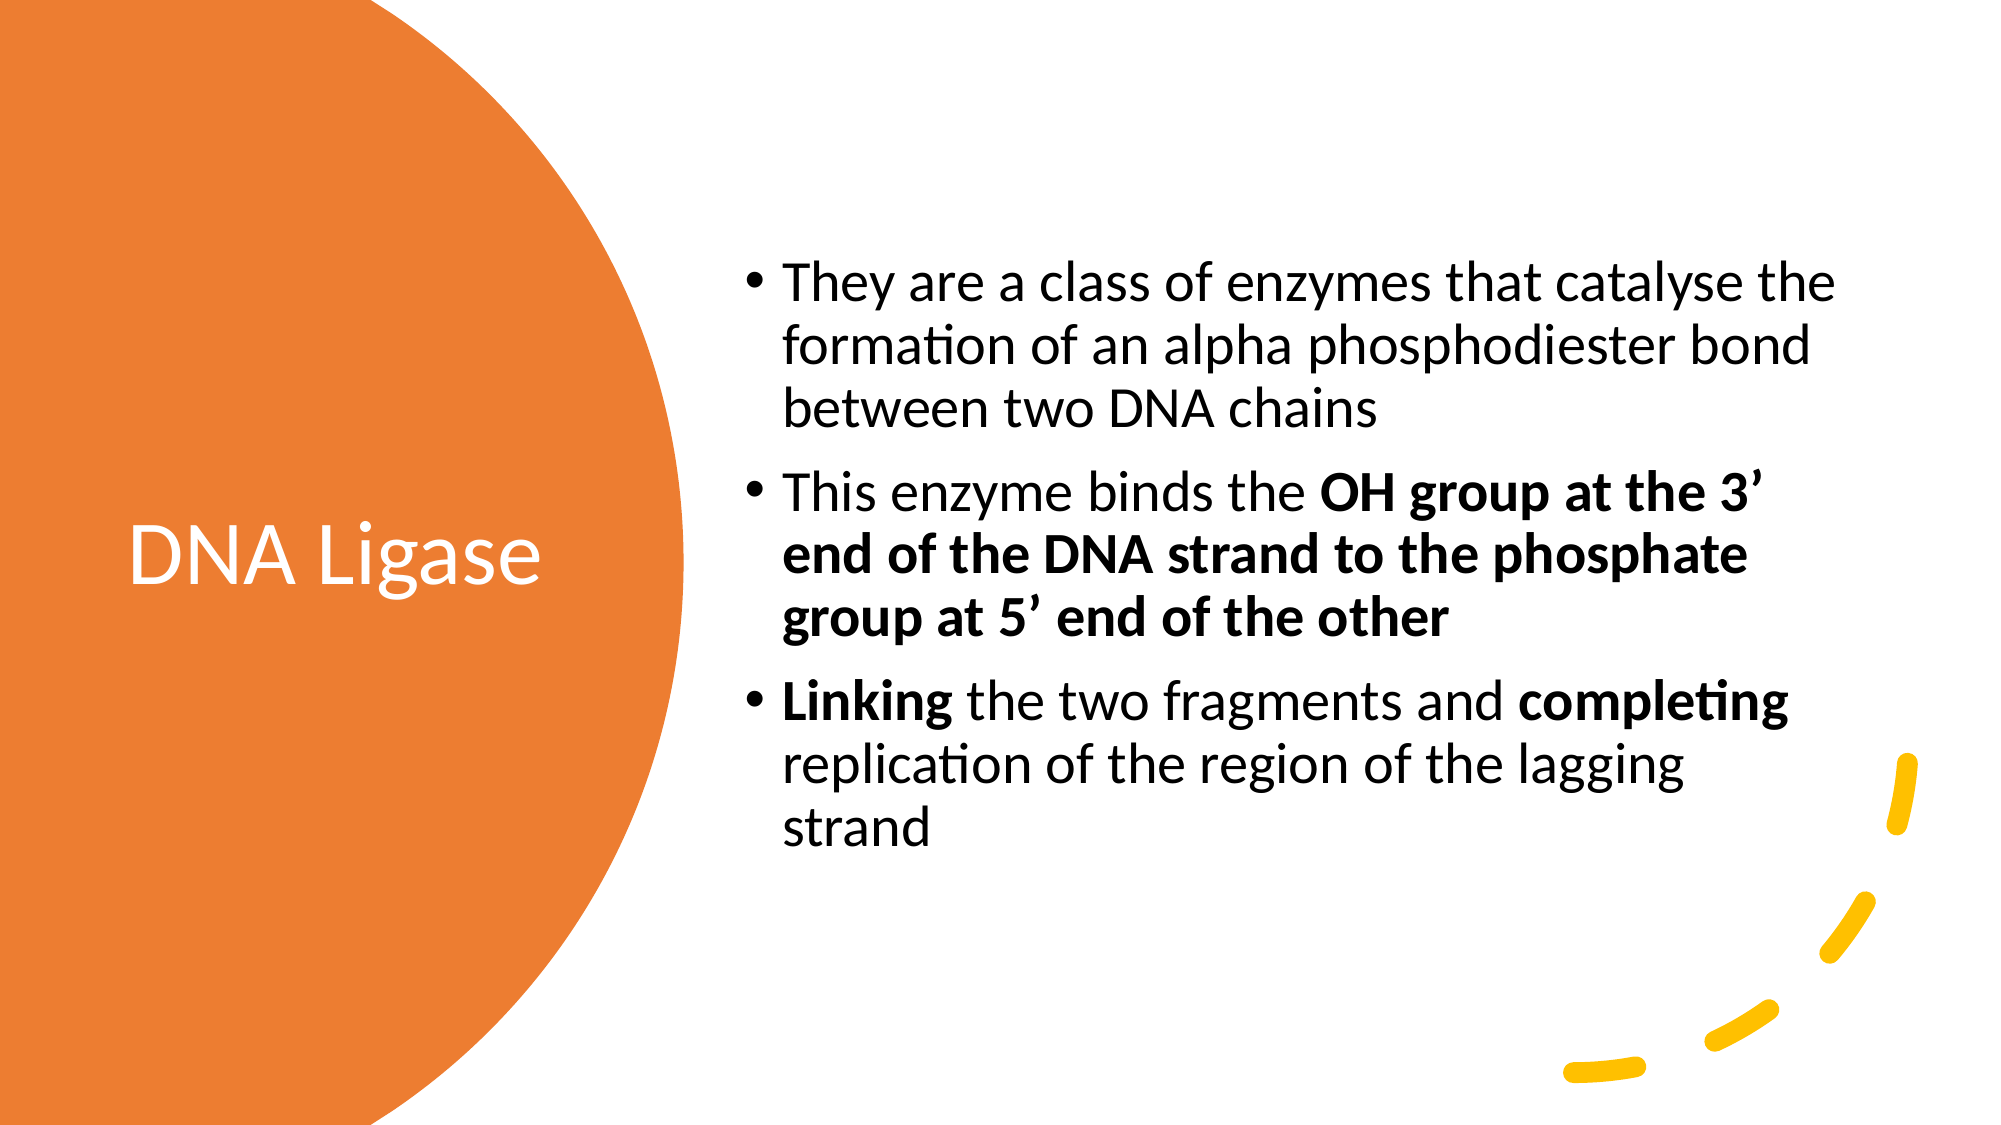

They are a class of enzymes that catalyse the formation of an alpha phosphodiester bond between two DNA chains
This enzyme binds the OH group at the 3’ end of the DNA strand to the phosphate group at 5’ end of the other
Linking the two fragments and completing replication of the region of the lagging strand
# DNA Ligase